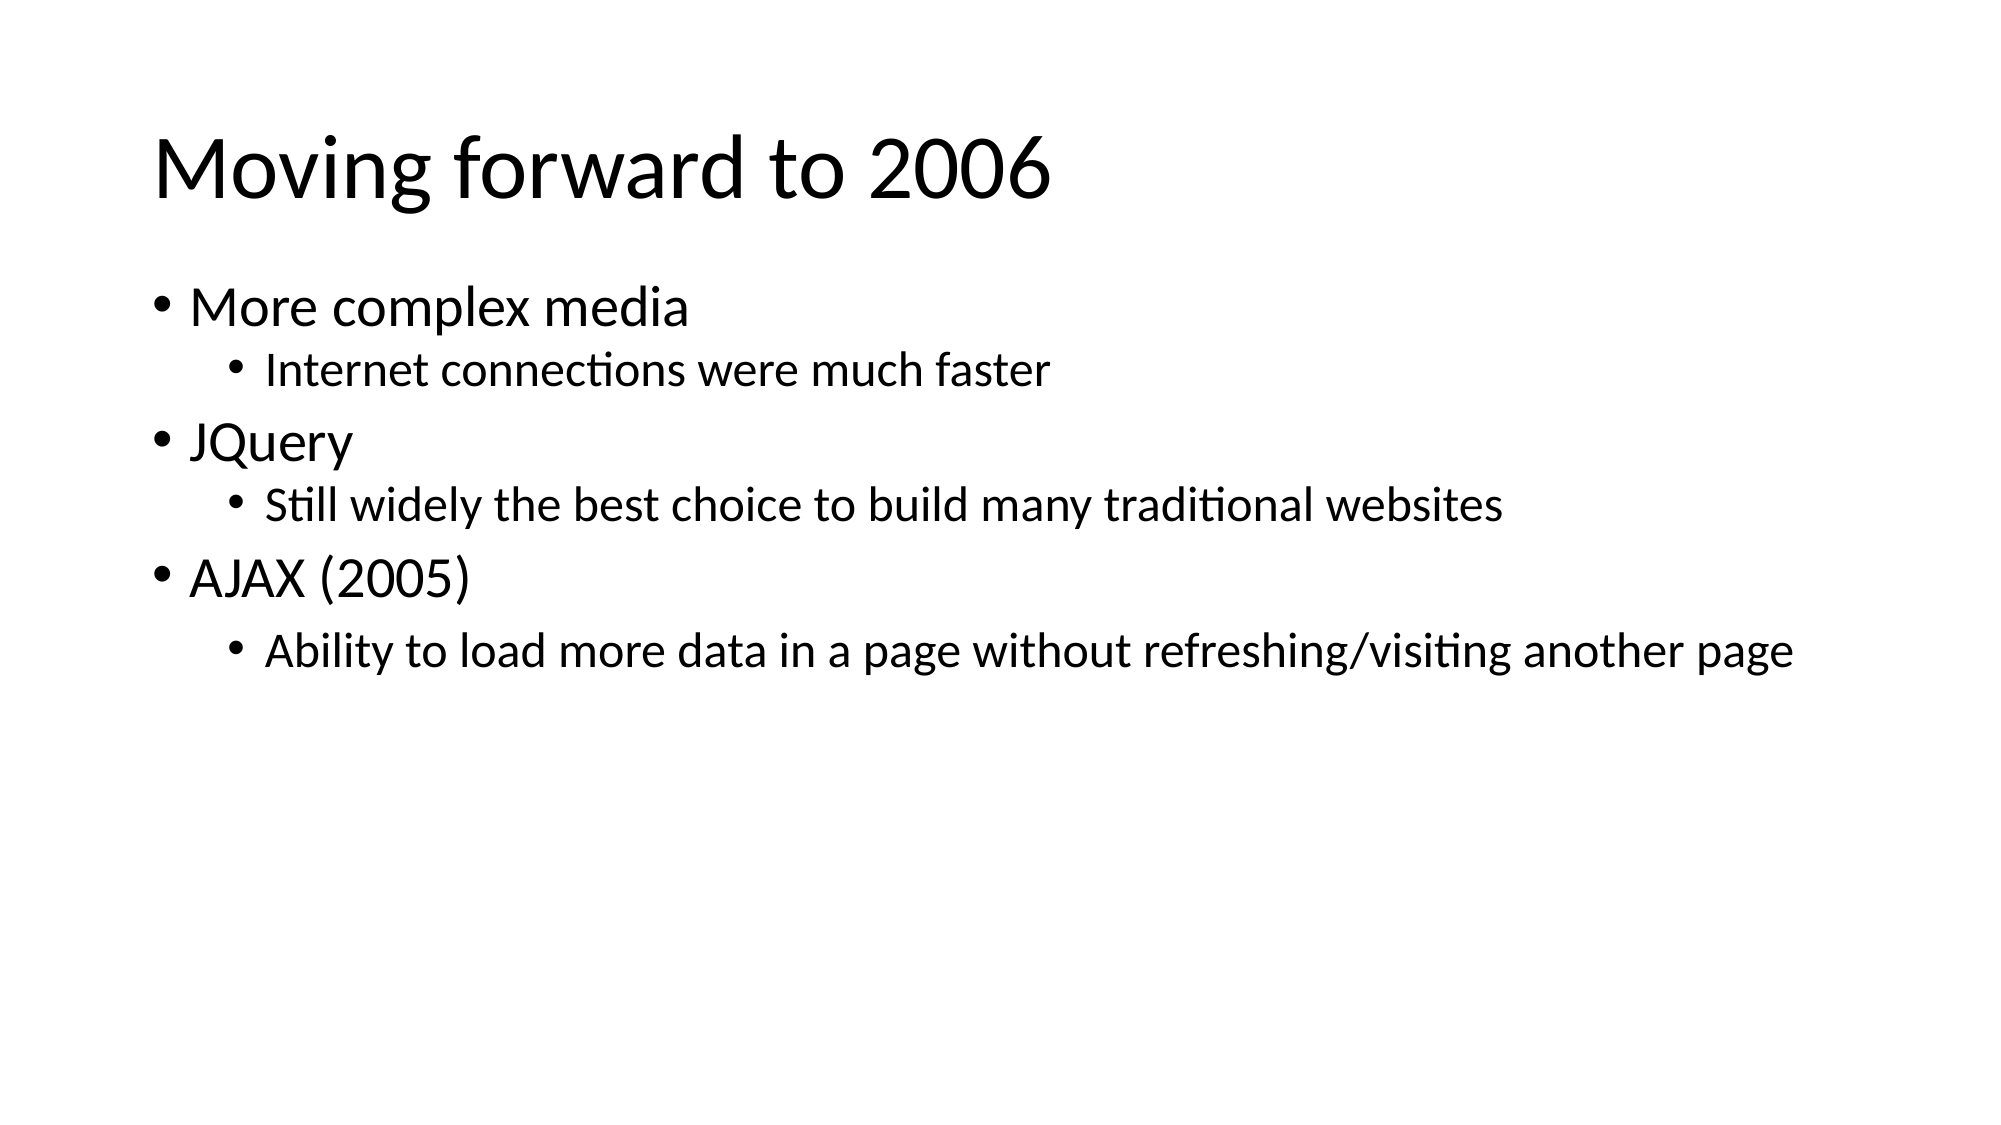

# Moving forward to 2006
More complex media
Internet connections were much faster
JQuery
Still widely the best choice to build many traditional websites
AJAX (2005)
Ability to load more data in a page without refreshing/visiting another page